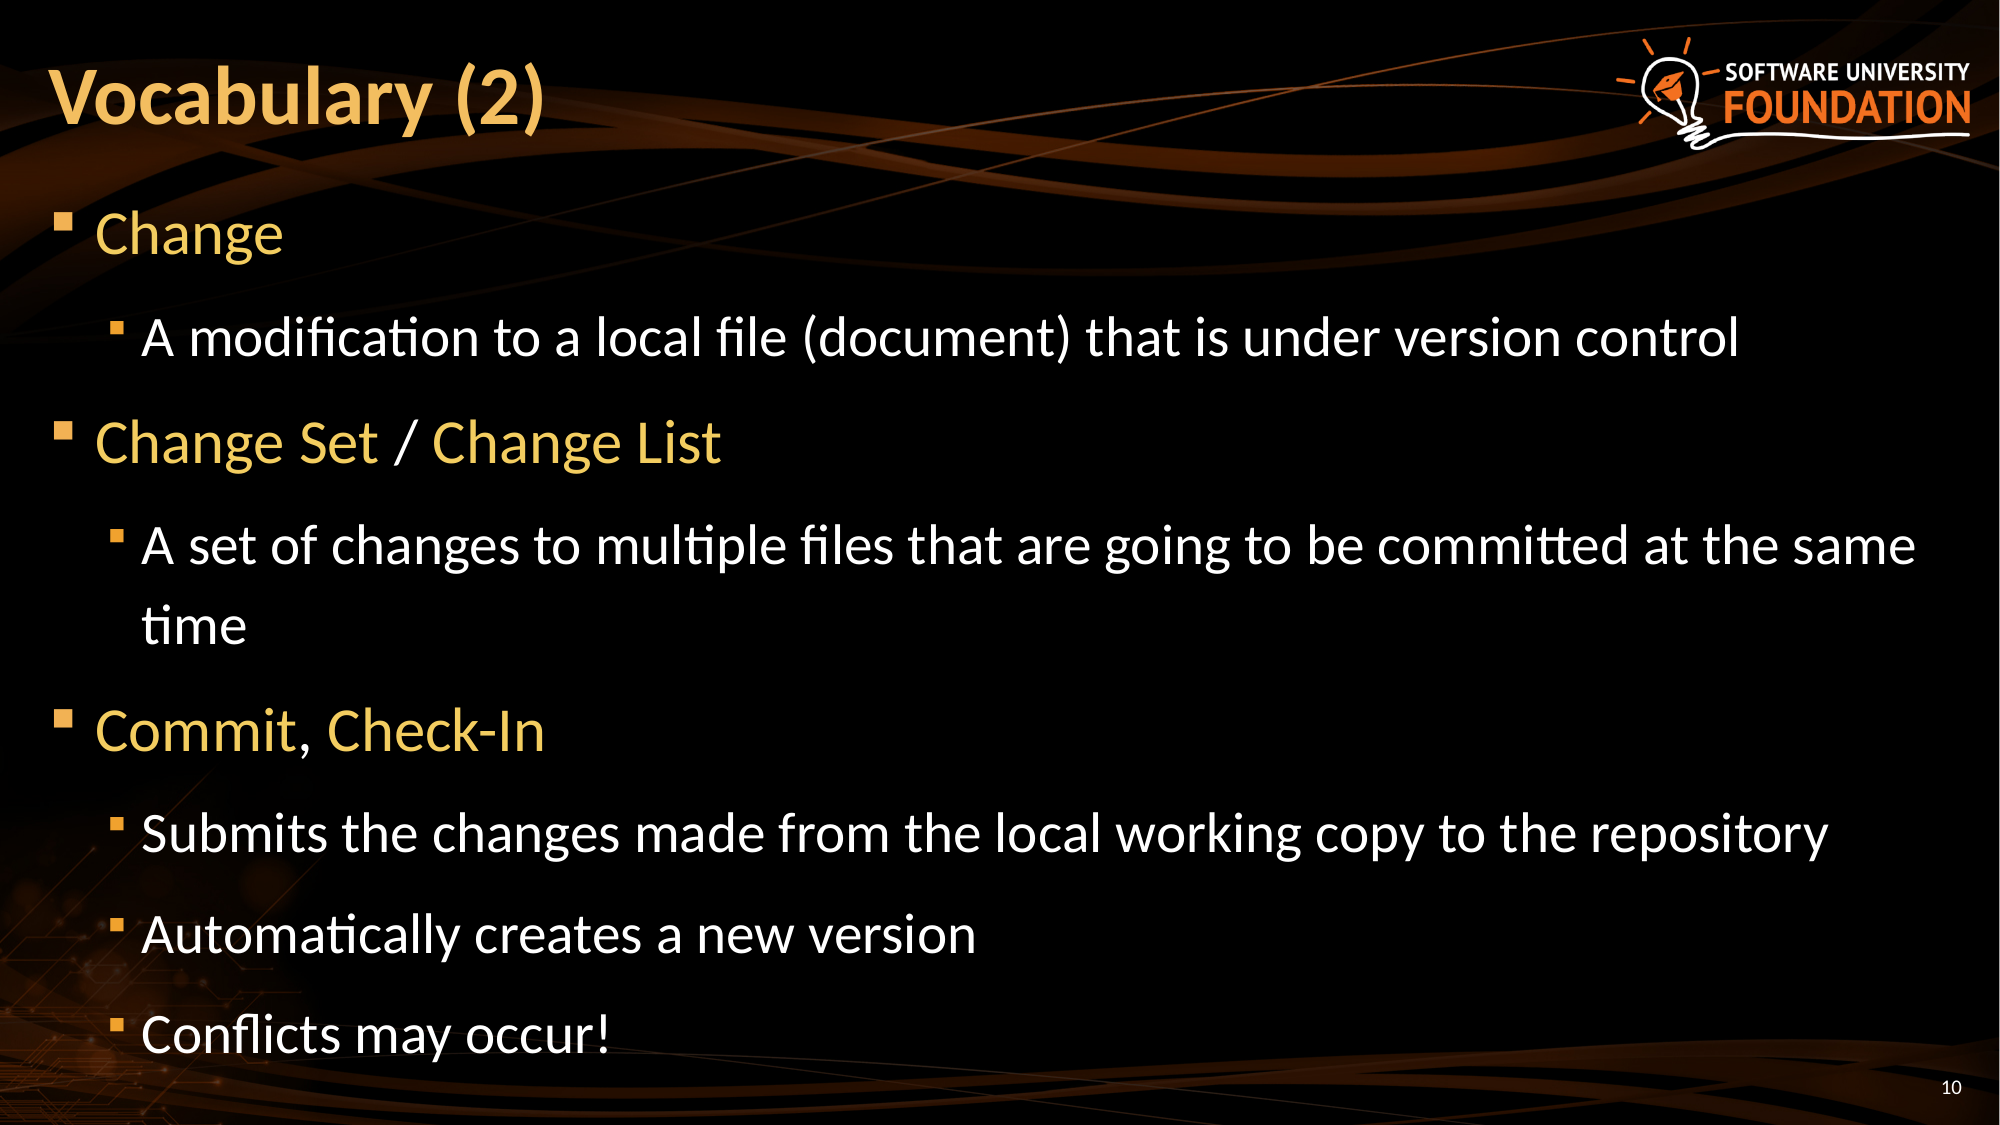

# Vocabulary (2)
Change
A modification to a local file (document) that is under version control
Change Set / Change List
A set of changes to multiple files that are going to be committed at the same time
Commit, Check-In
Submits the changes made from the local working copy to the repository
Automatically creates a new version
Conflicts may occur!
10